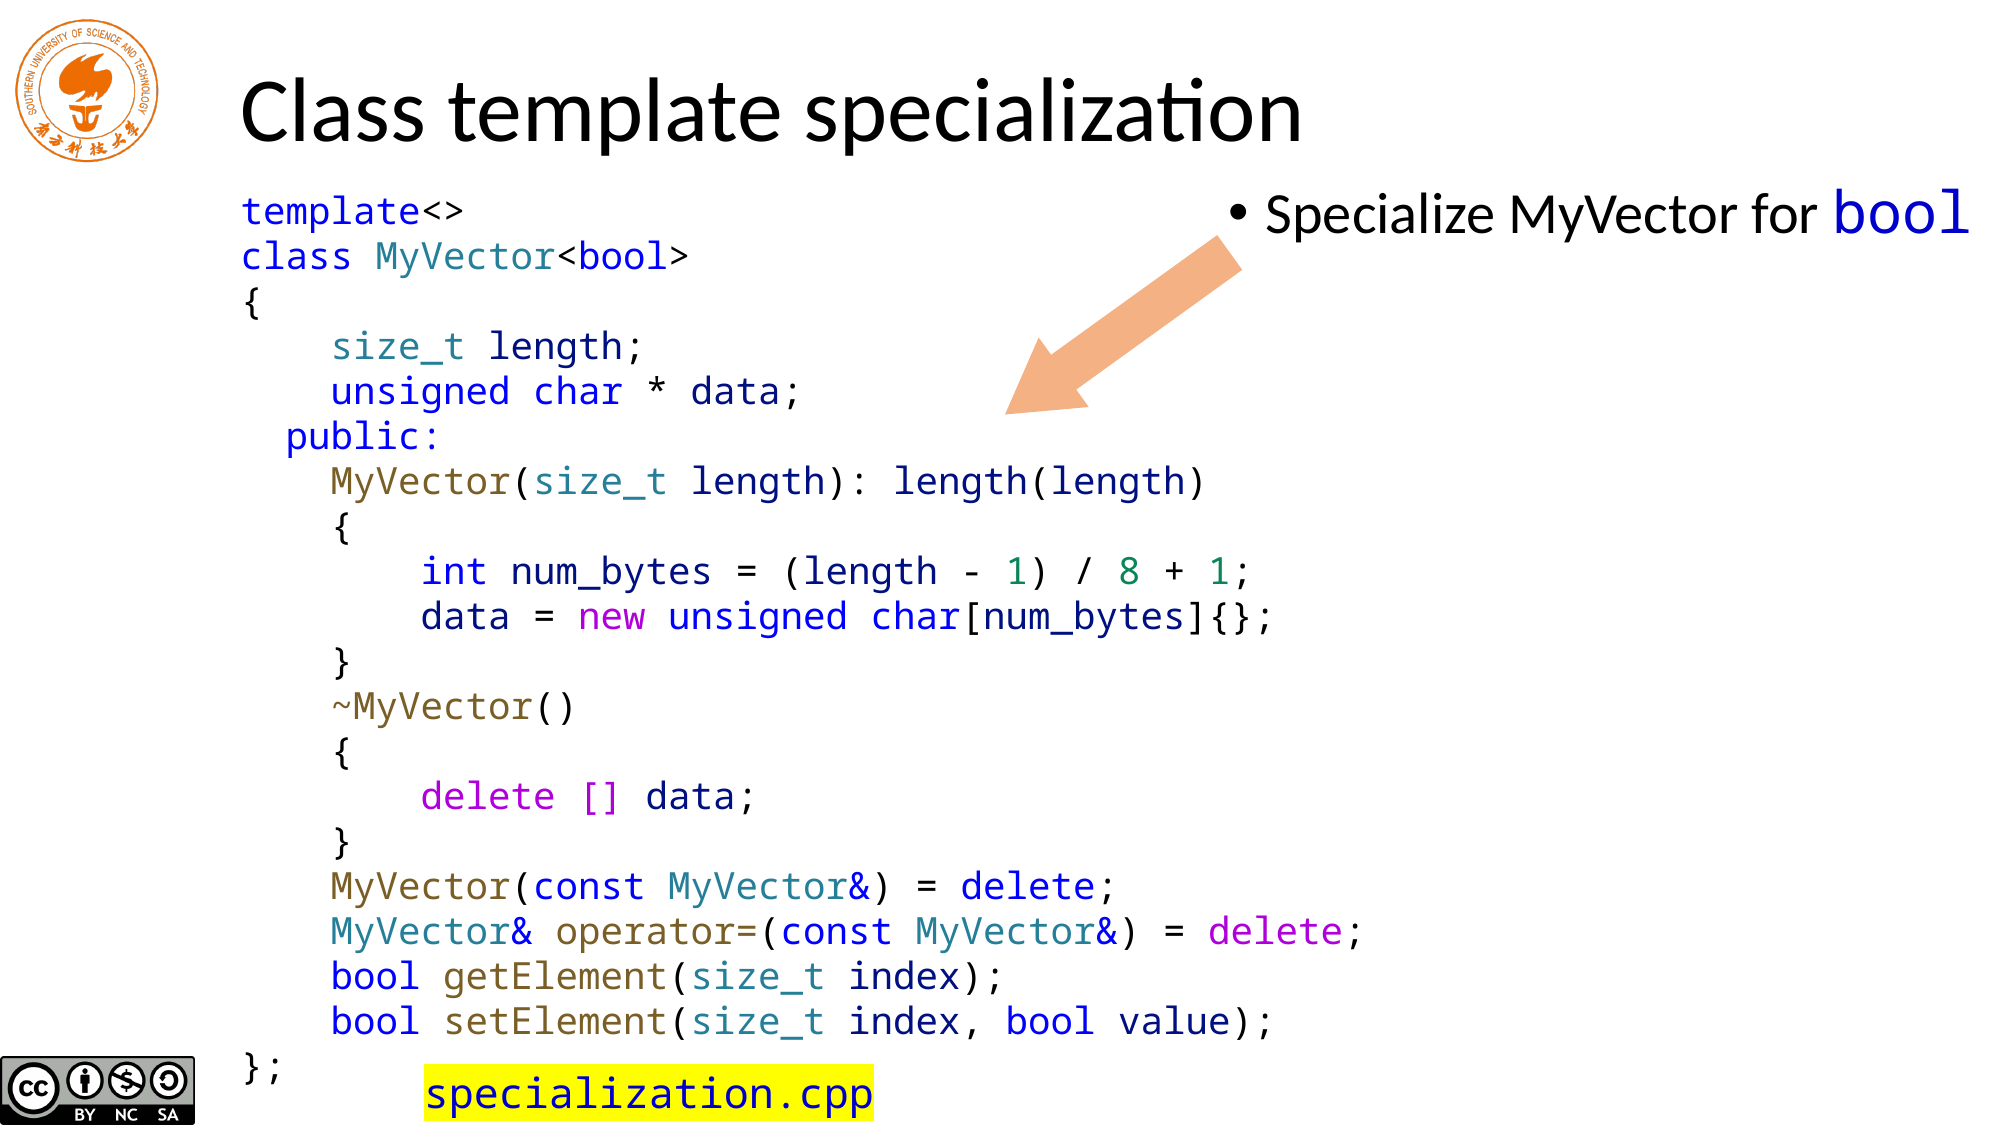

# Class template specialization
Specialize MyVector for bool
template<>
class MyVector<bool>
{
    size_t length;
    unsigned char * data;
  public:
    MyVector(size_t length): length(length)
    {
        int num_bytes = (length - 1) / 8 + 1;
        data = new unsigned char[num_bytes]{};
    }
    ~MyVector()
    {
        delete [] data;
    }
    MyVector(const MyVector&) = delete;
    MyVector& operator=(const MyVector&) = delete;
    bool getElement(size_t index);
    bool setElement(size_t index, bool value);
};

specialization.cpp